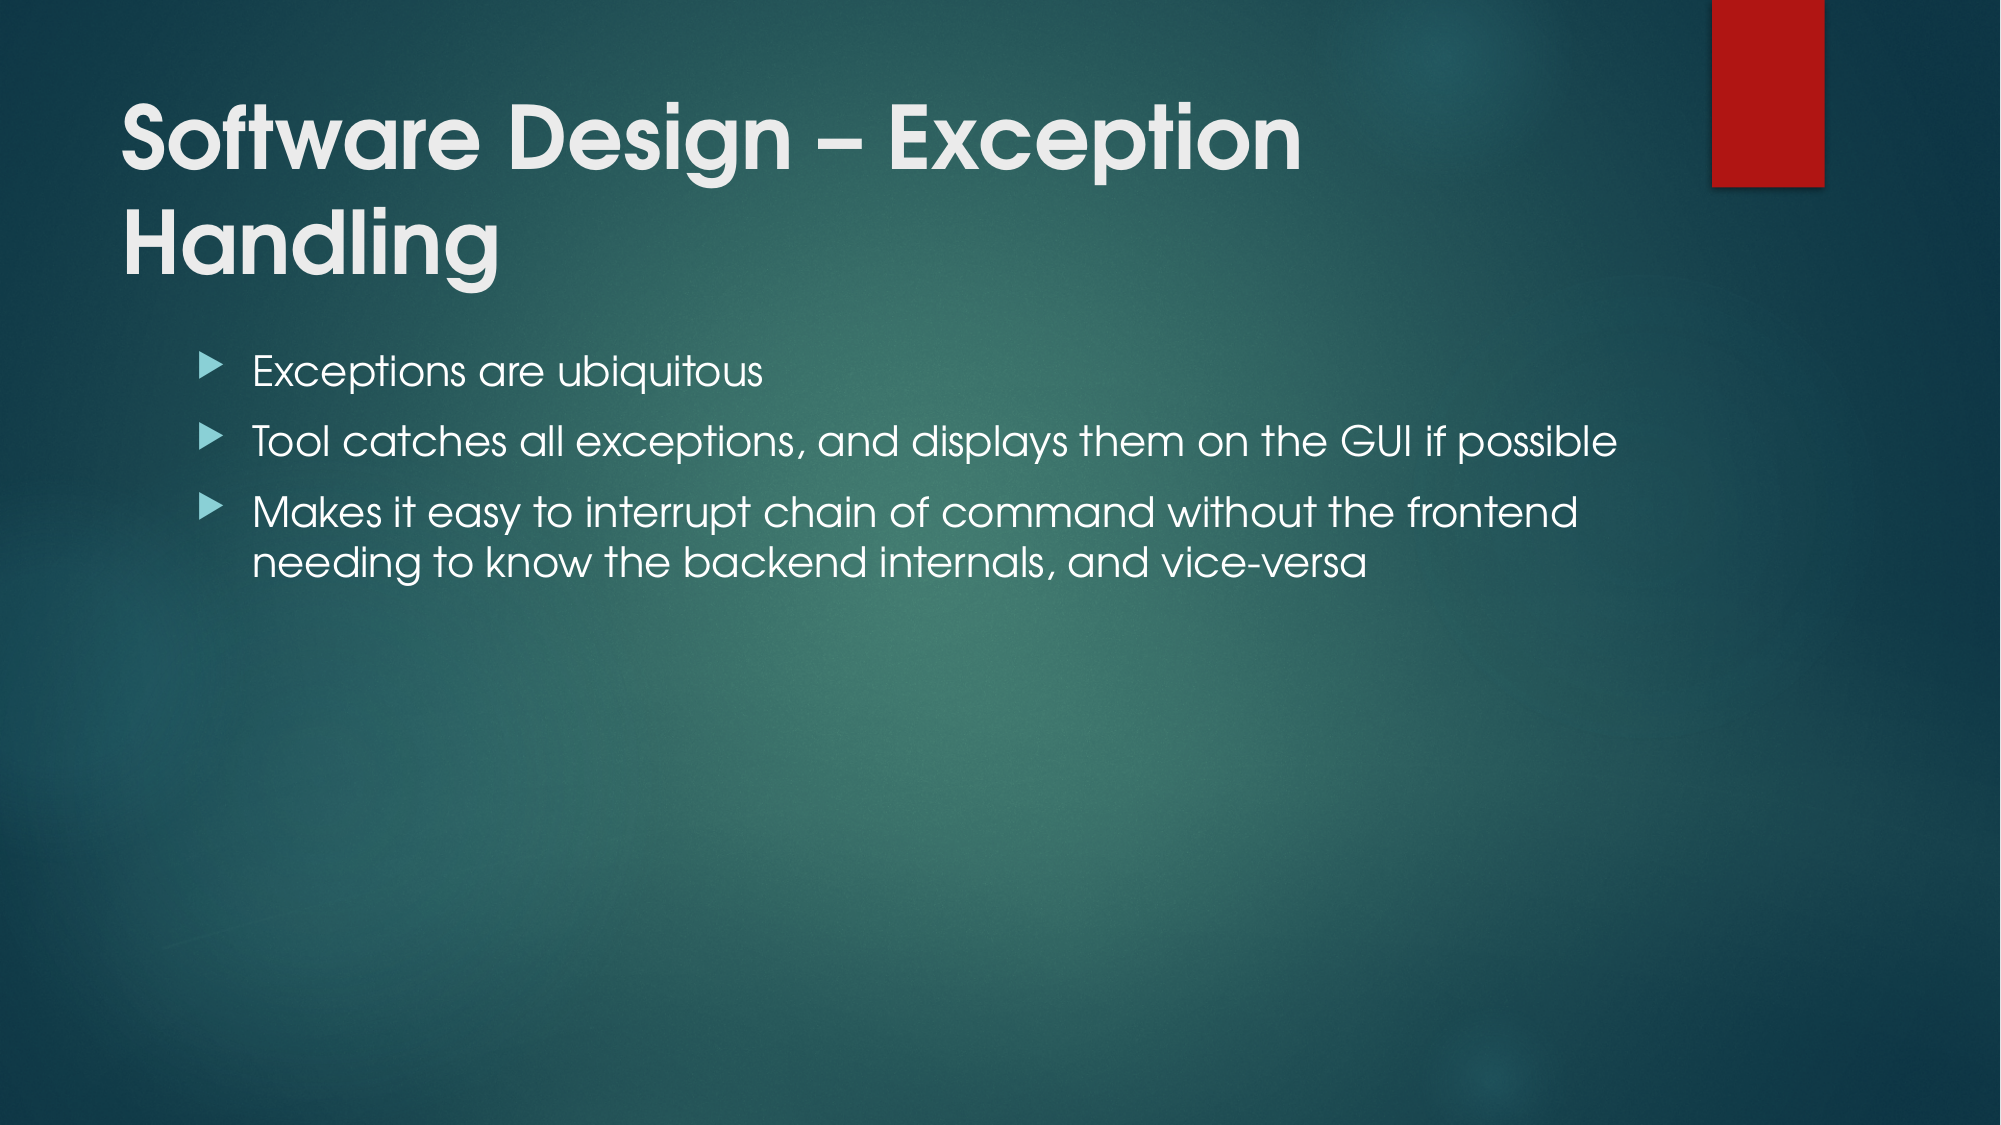

# Software Design – Exception Handling
Exceptions are ubiquitous
Tool catches all exceptions, and displays them on the GUI if possible
Makes it easy to interrupt chain of command without the frontend needing to know the backend internals, and vice-versa